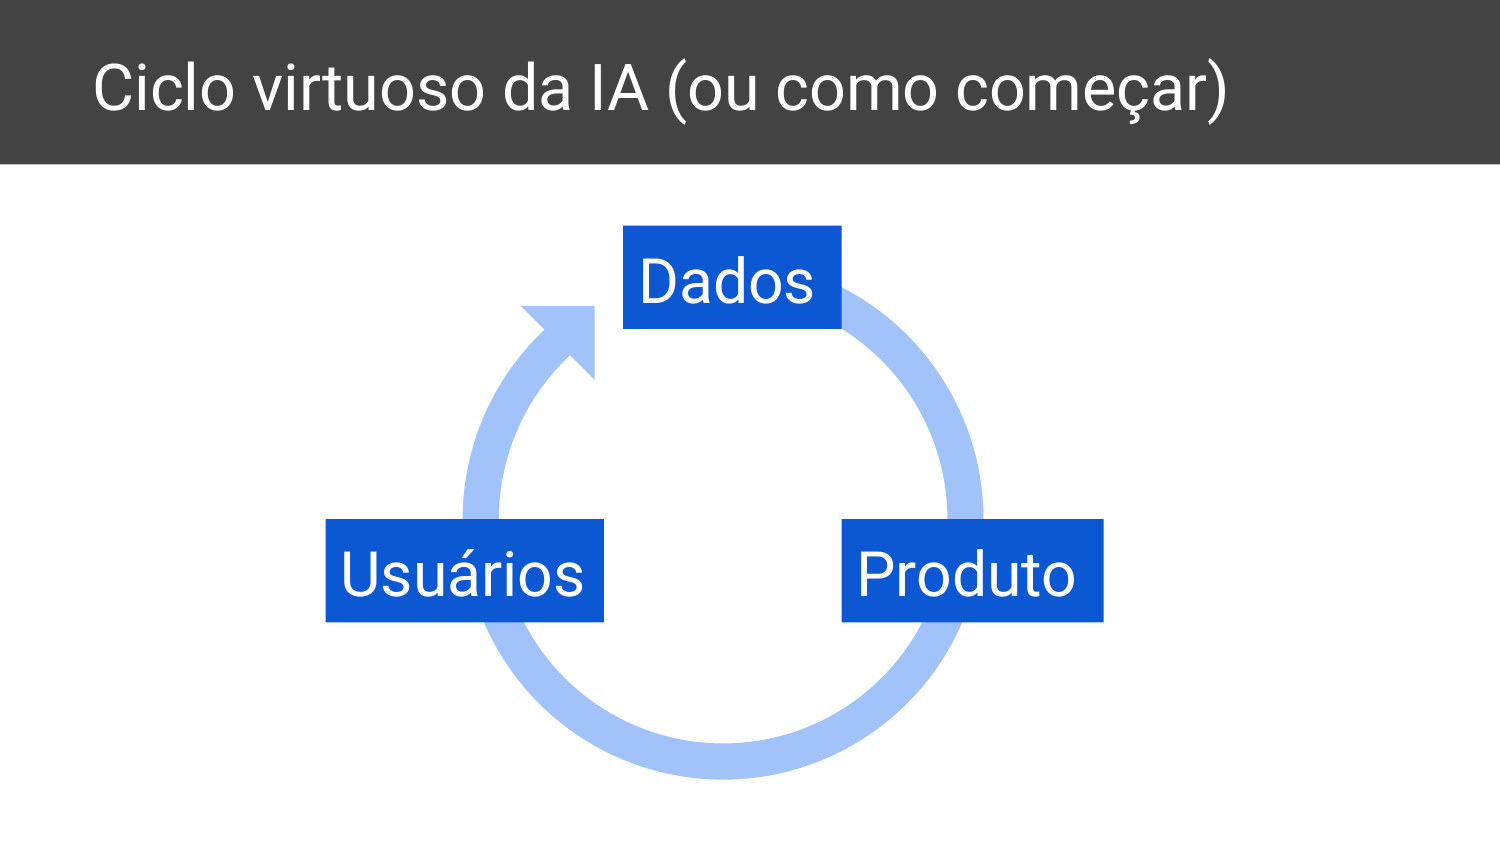

# Ciclo virtuoso da IA (ou como começar)
Dados

Usuários
Produto